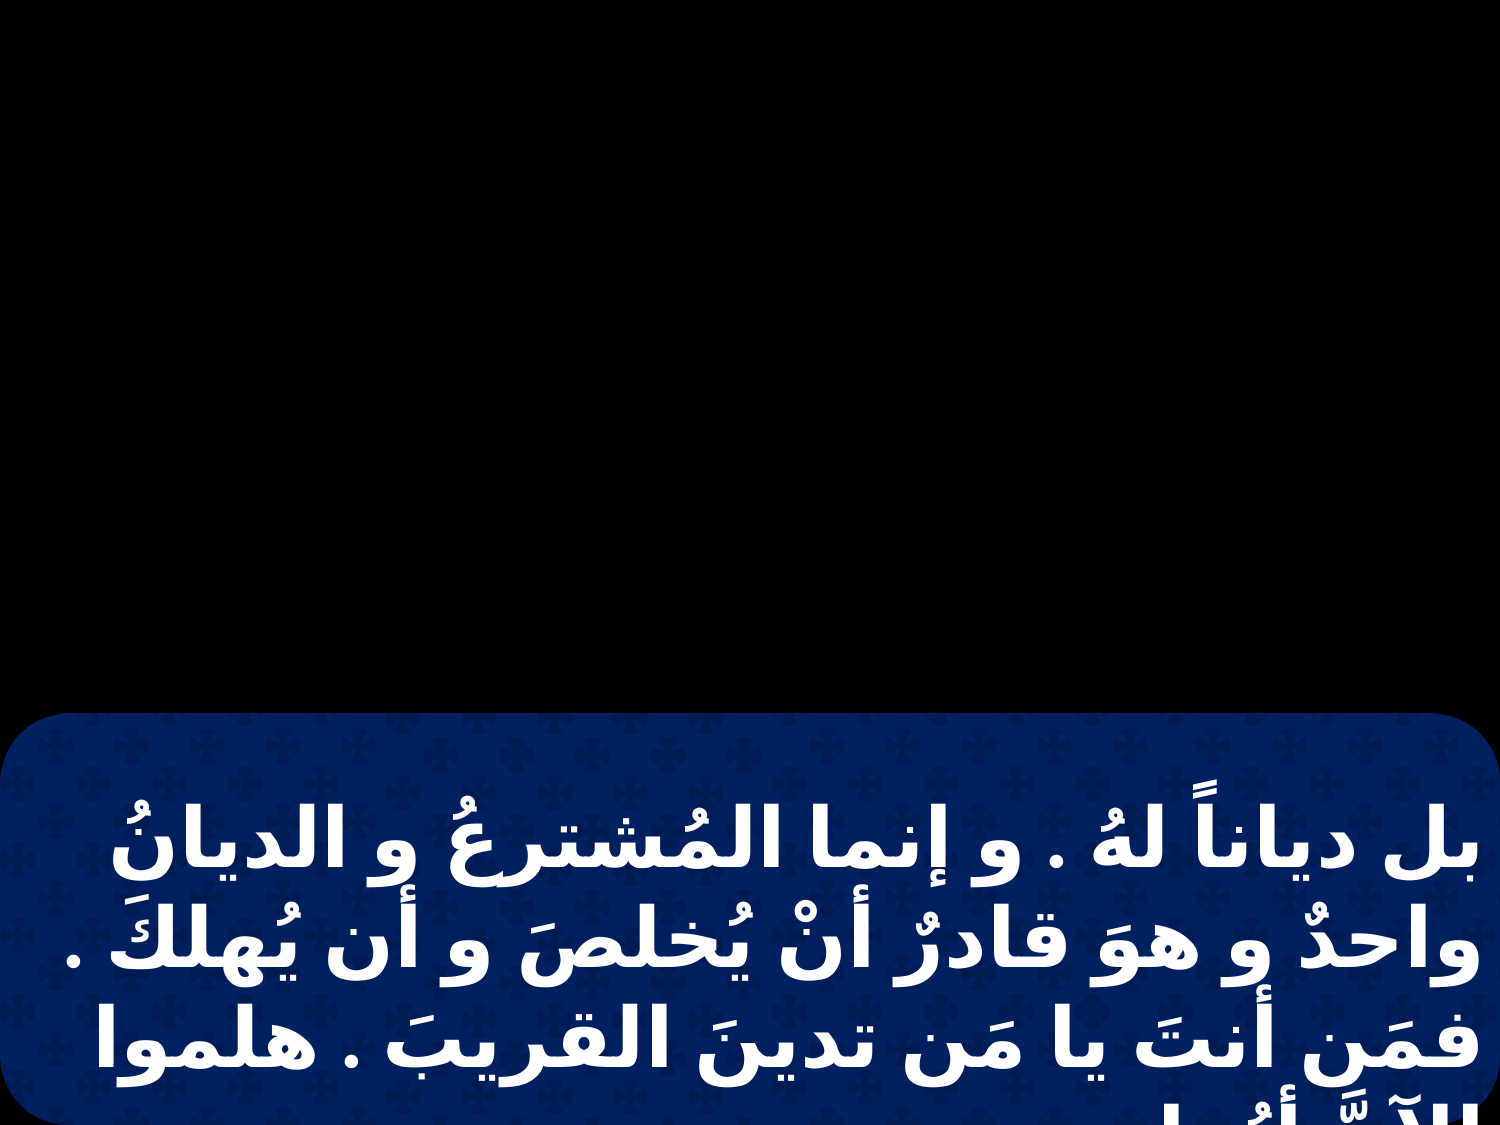

بل دياناً لهُ . و إنما المُشترعُ و الديانُ واحدٌ و هوَ قادرٌ أنْ يُخلصَ و أن يُهلكَ .  فمَن أنتَ يا مَن تدينَ القريبَ . هلموا الآنَّ أيُها